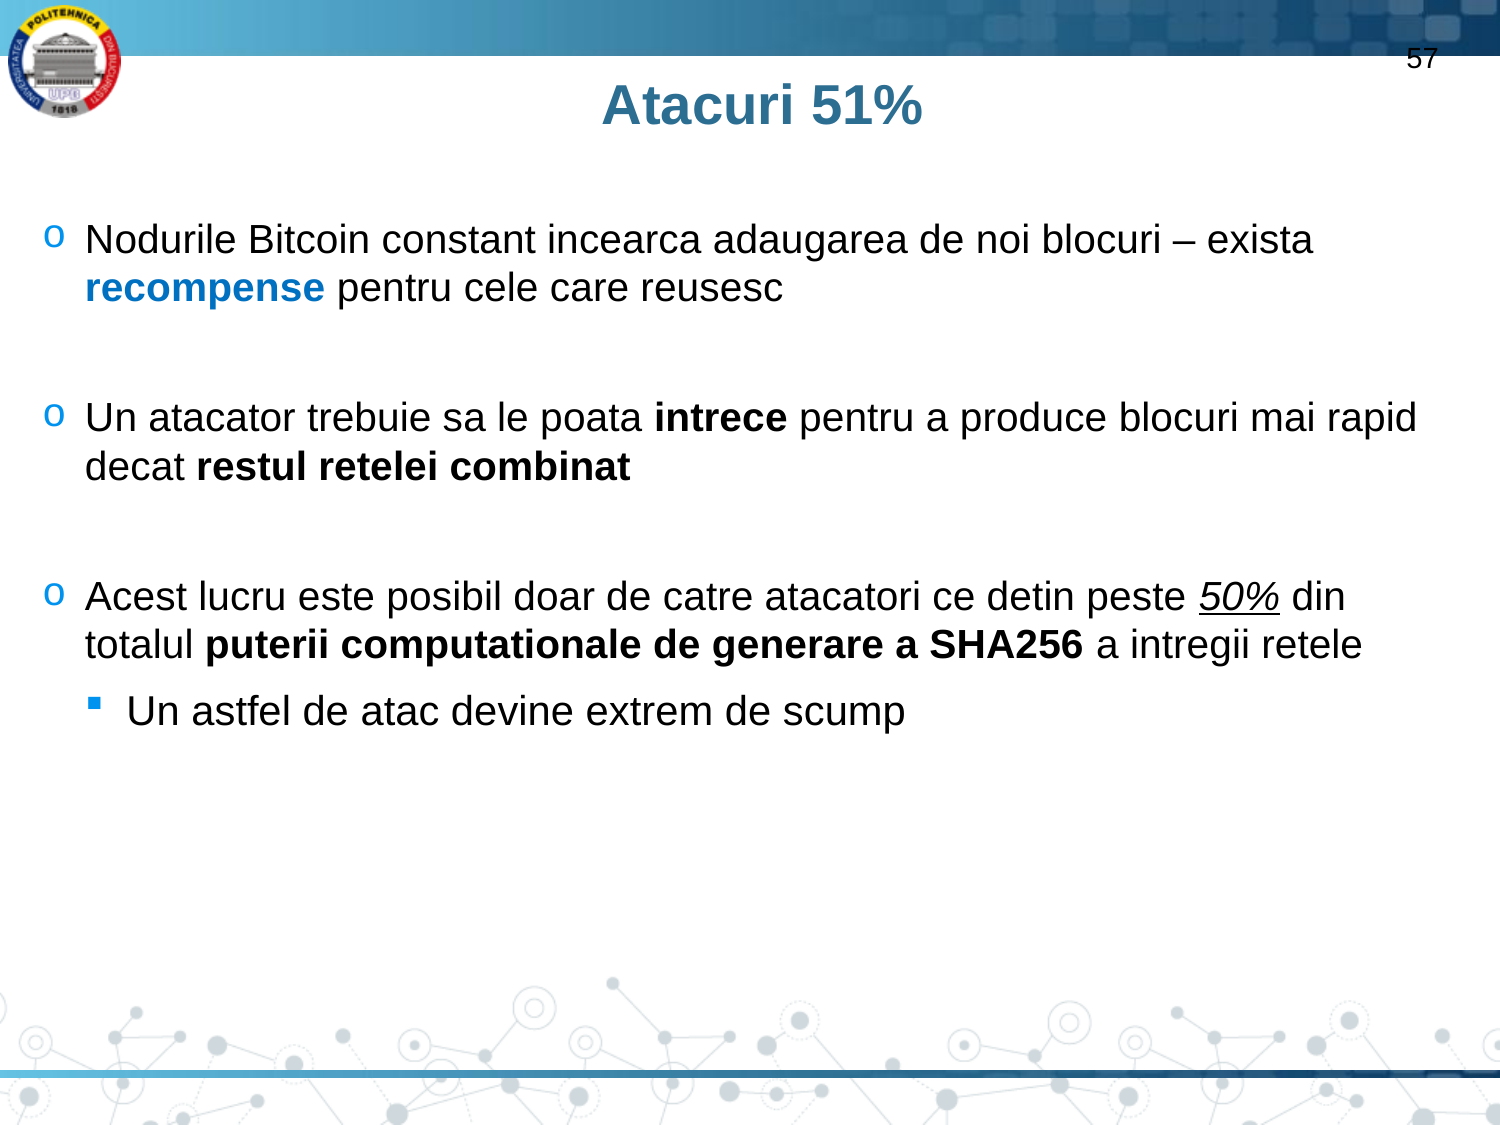

57
# Atacuri 51%
Nodurile Bitcoin constant incearca adaugarea de noi blocuri – exista recompense pentru cele care reusesc

Un atacator trebuie sa le poata intrece pentru a produce blocuri mai rapid decat restul retelei combinat

Acest lucru este posibil doar de catre atacatori ce detin peste 50% din totalul puterii computationale de generare a SHA256 a intregii retele
Un astfel de atac devine extrem de scump